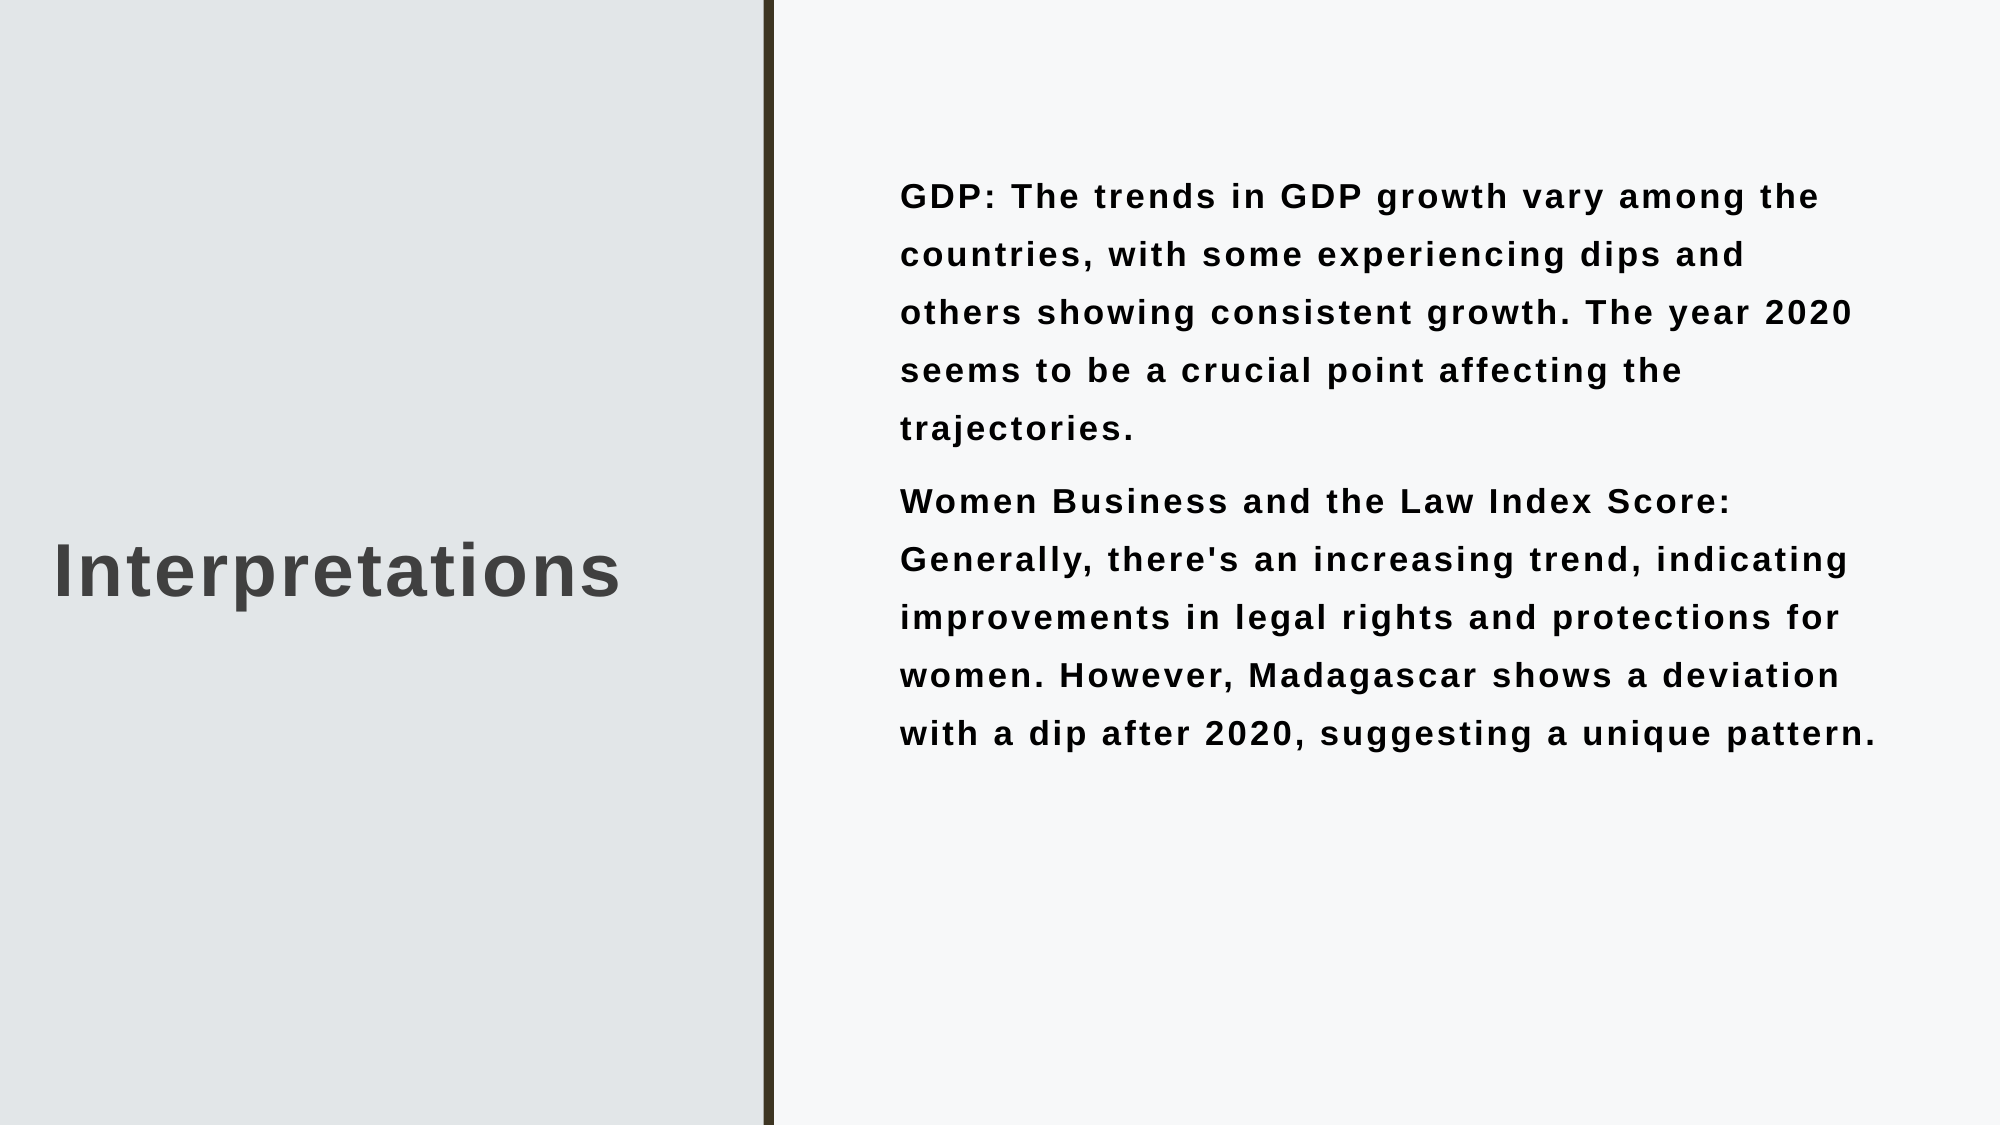

# Interpretations
GDP: The trends in GDP growth vary among the countries, with some experiencing dips and others showing consistent growth. The year 2020 seems to be a crucial point affecting the trajectories.
Women Business and the Law Index Score: Generally, there's an increasing trend, indicating improvements in legal rights and protections for women. However, Madagascar shows a deviation with a dip after 2020, suggesting a unique pattern.